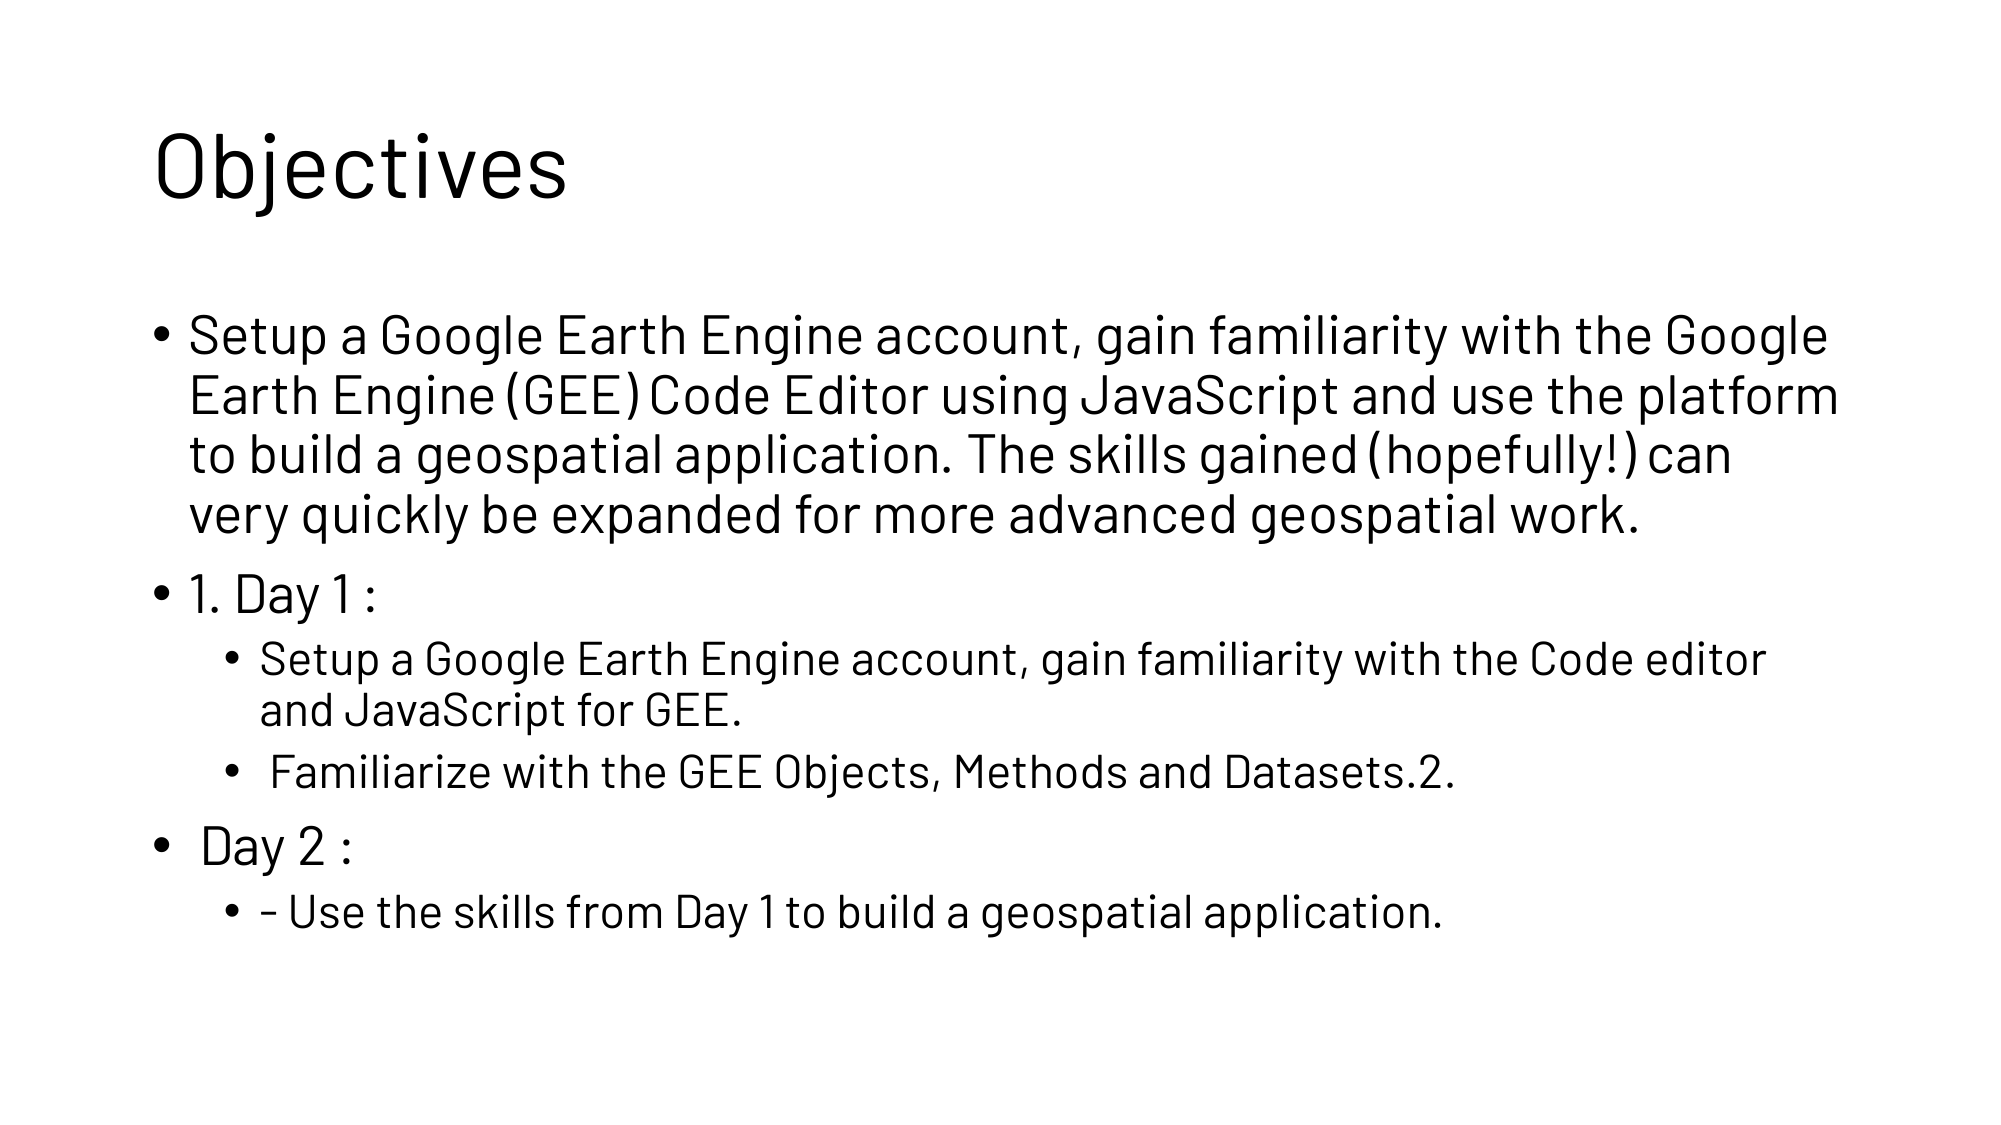

# Objectives
Setup a Google Earth Engine account, gain familiarity with the Google Earth Engine (GEE) Code Editor using JavaScript and use the platform to build a geospatial application. The skills gained (hopefully!) can very quickly be expanded for more advanced geospatial work.
1. Day 1 :
Setup a Google Earth Engine account, gain familiarity with the Code editor and JavaScript for GEE.
 Familiarize with the GEE Objects, Methods and Datasets.2.
 Day 2 :
- Use the skills from Day 1 to build a geospatial application.